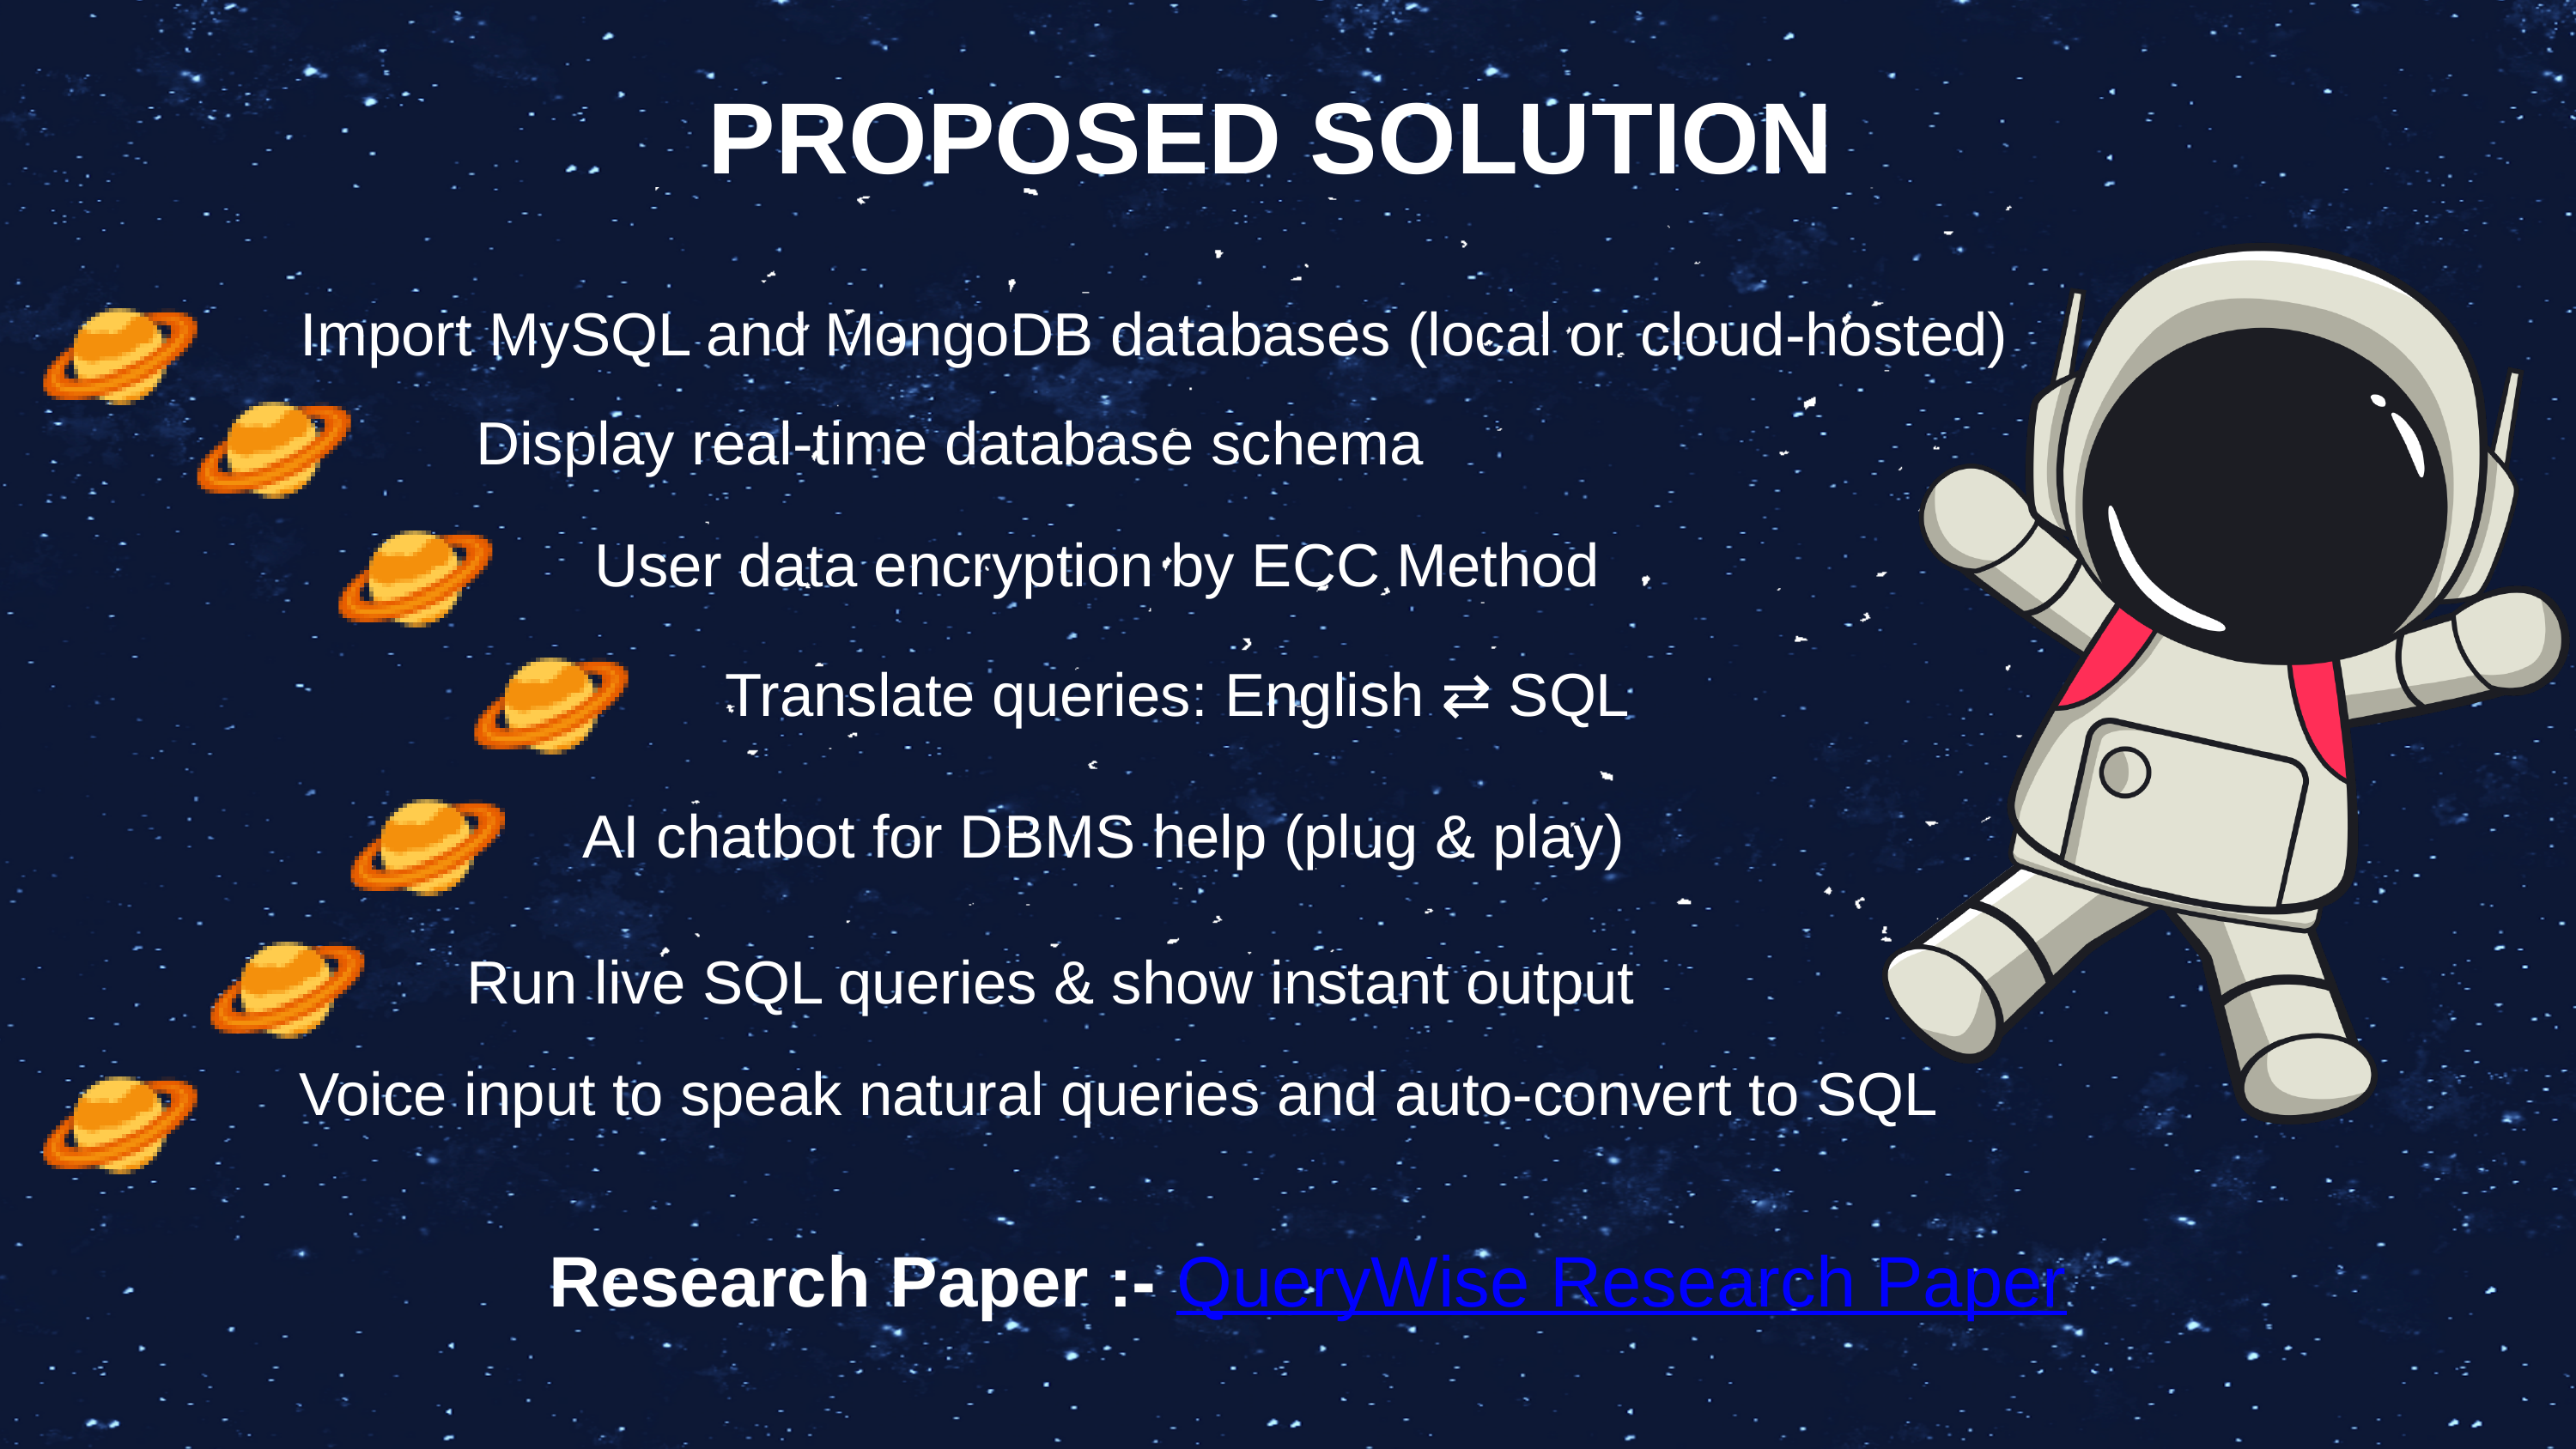

PROPOSED SOLUTION

Import MySQL and MongoDB databases (local or cloud-hosted)

Display real-time database schema
User data encryption by ECC Method

Translate queries: English ⇄ SQL

AI chatbot for DBMS help (plug & play)

Run live SQL queries & show instant output
Voice input to speak natural queries and auto-convert to SQL

Research Paper :- QueryWise Research Paper